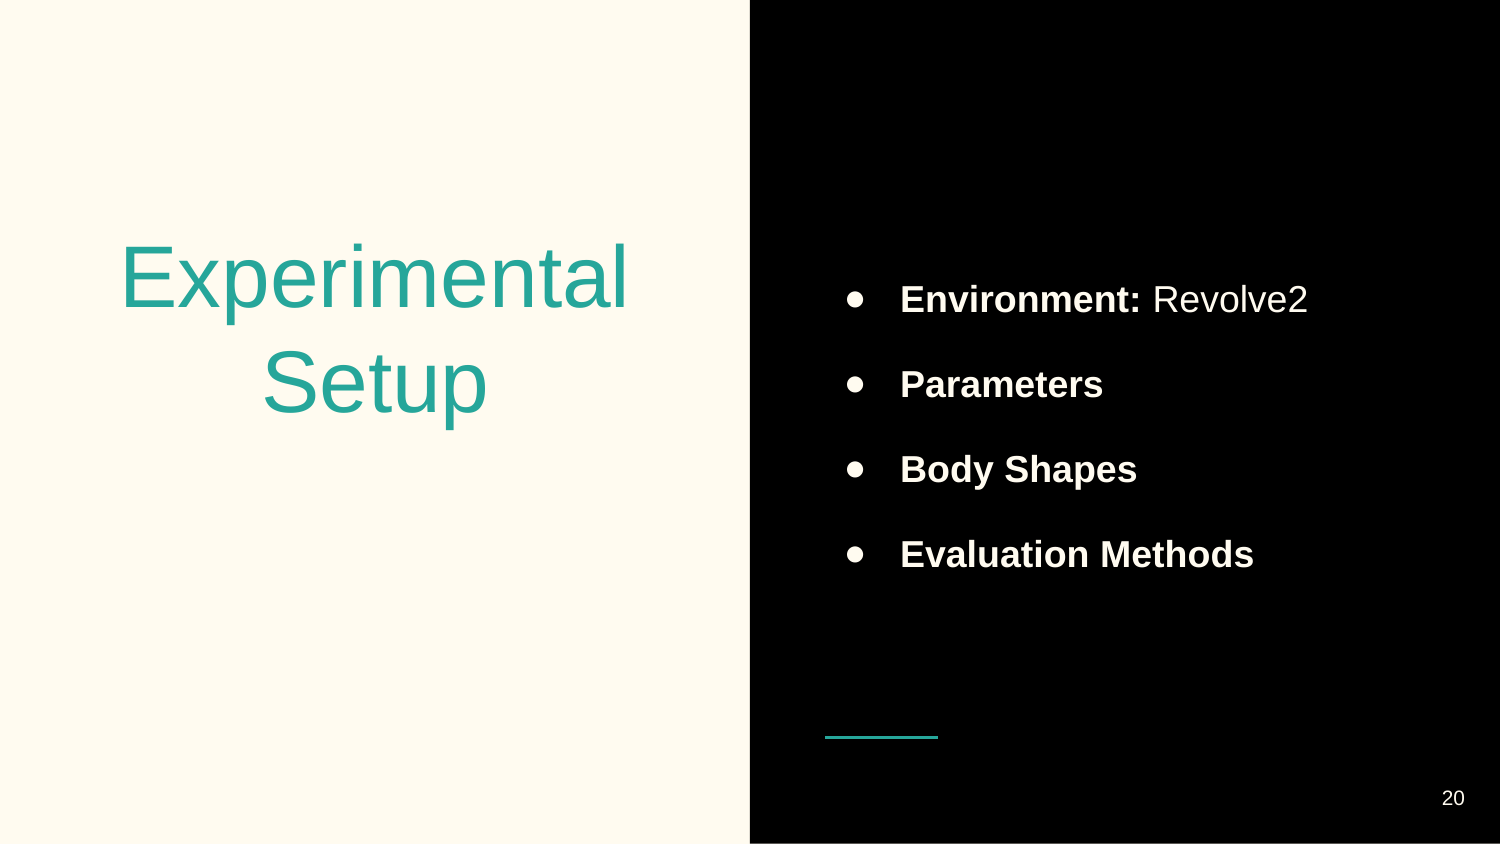

Environment: Revolve2
Parameters
Body Shapes
Evaluation Methods
# Experimental Setup
20